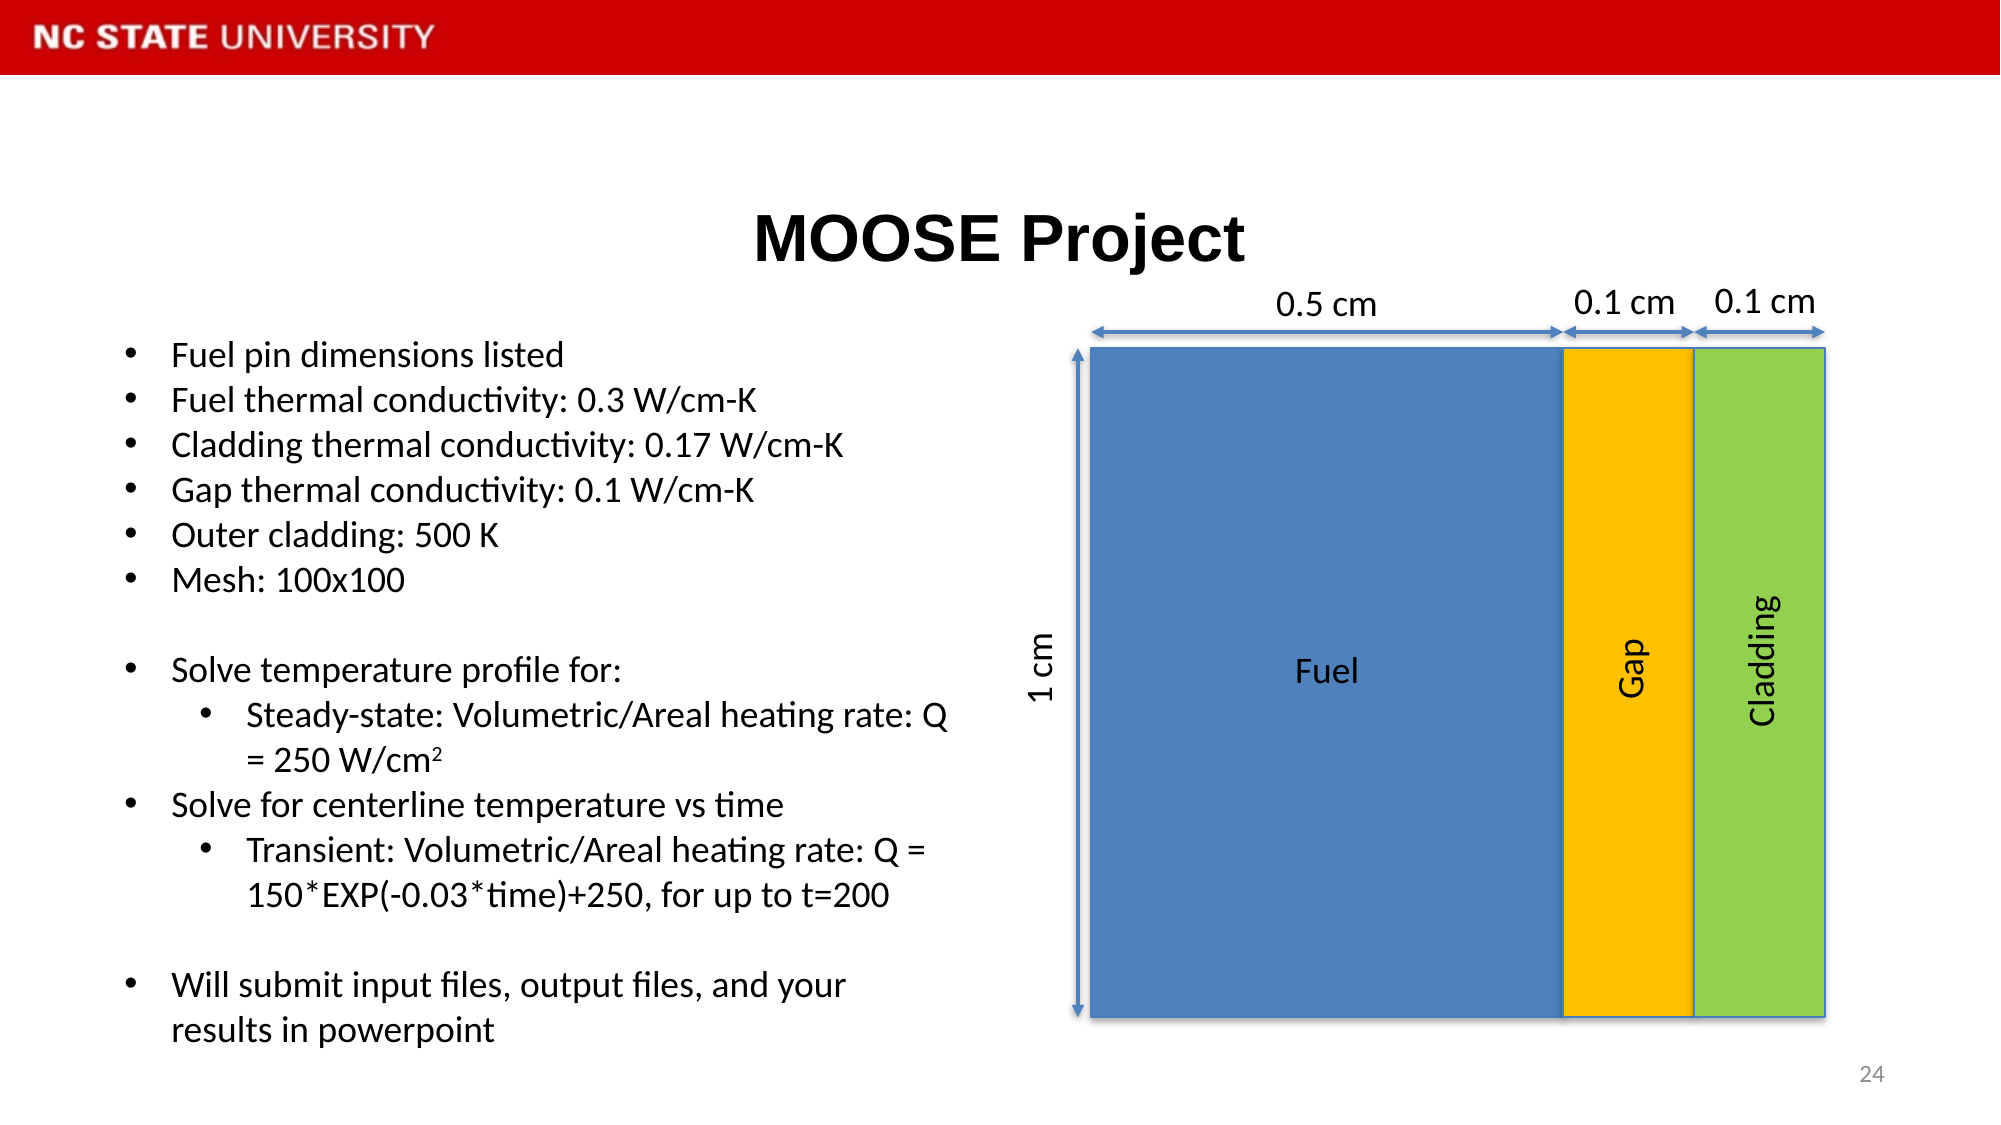

# MOOSE Project
0.1 cm
0.1 cm
0.5 cm
Fuel pin dimensions listed
Fuel thermal conductivity: 0.3 W/cm-K
Cladding thermal conductivity: 0.17 W/cm-K
Gap thermal conductivity: 0.1 W/cm-K
Outer cladding: 500 K
Mesh: 100x100

Solve temperature profile for:
Steady-state: Volumetric/Areal heating rate: Q = 250 W/cm2
Solve for centerline temperature vs time
Transient: Volumetric/Areal heating rate: Q = 150*EXP(-0.03*time)+250, for up to t=200

Will submit input files, output files, and your results in powerpoint

Cladding
1 cm
Fuel
Gap
24